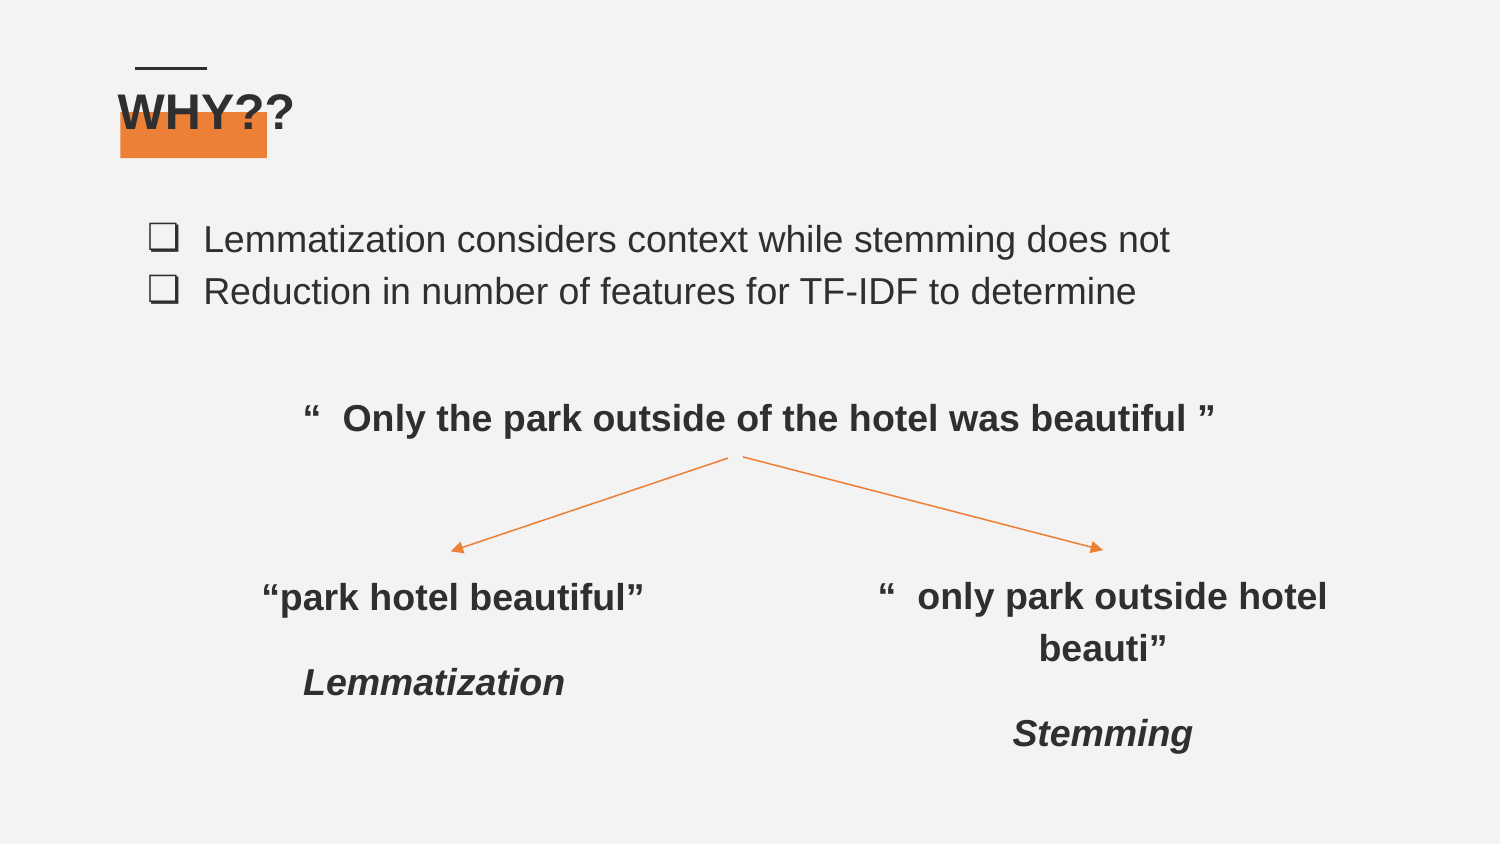

# WHY??
Lemmatization considers context while stemming does not
Reduction in number of features for TF-IDF to determine

“  Only the park outside of the hotel was beautiful ”

“  only park outside hotel beauti”
Stemming

“park hotel beautiful”
    Lemmatization